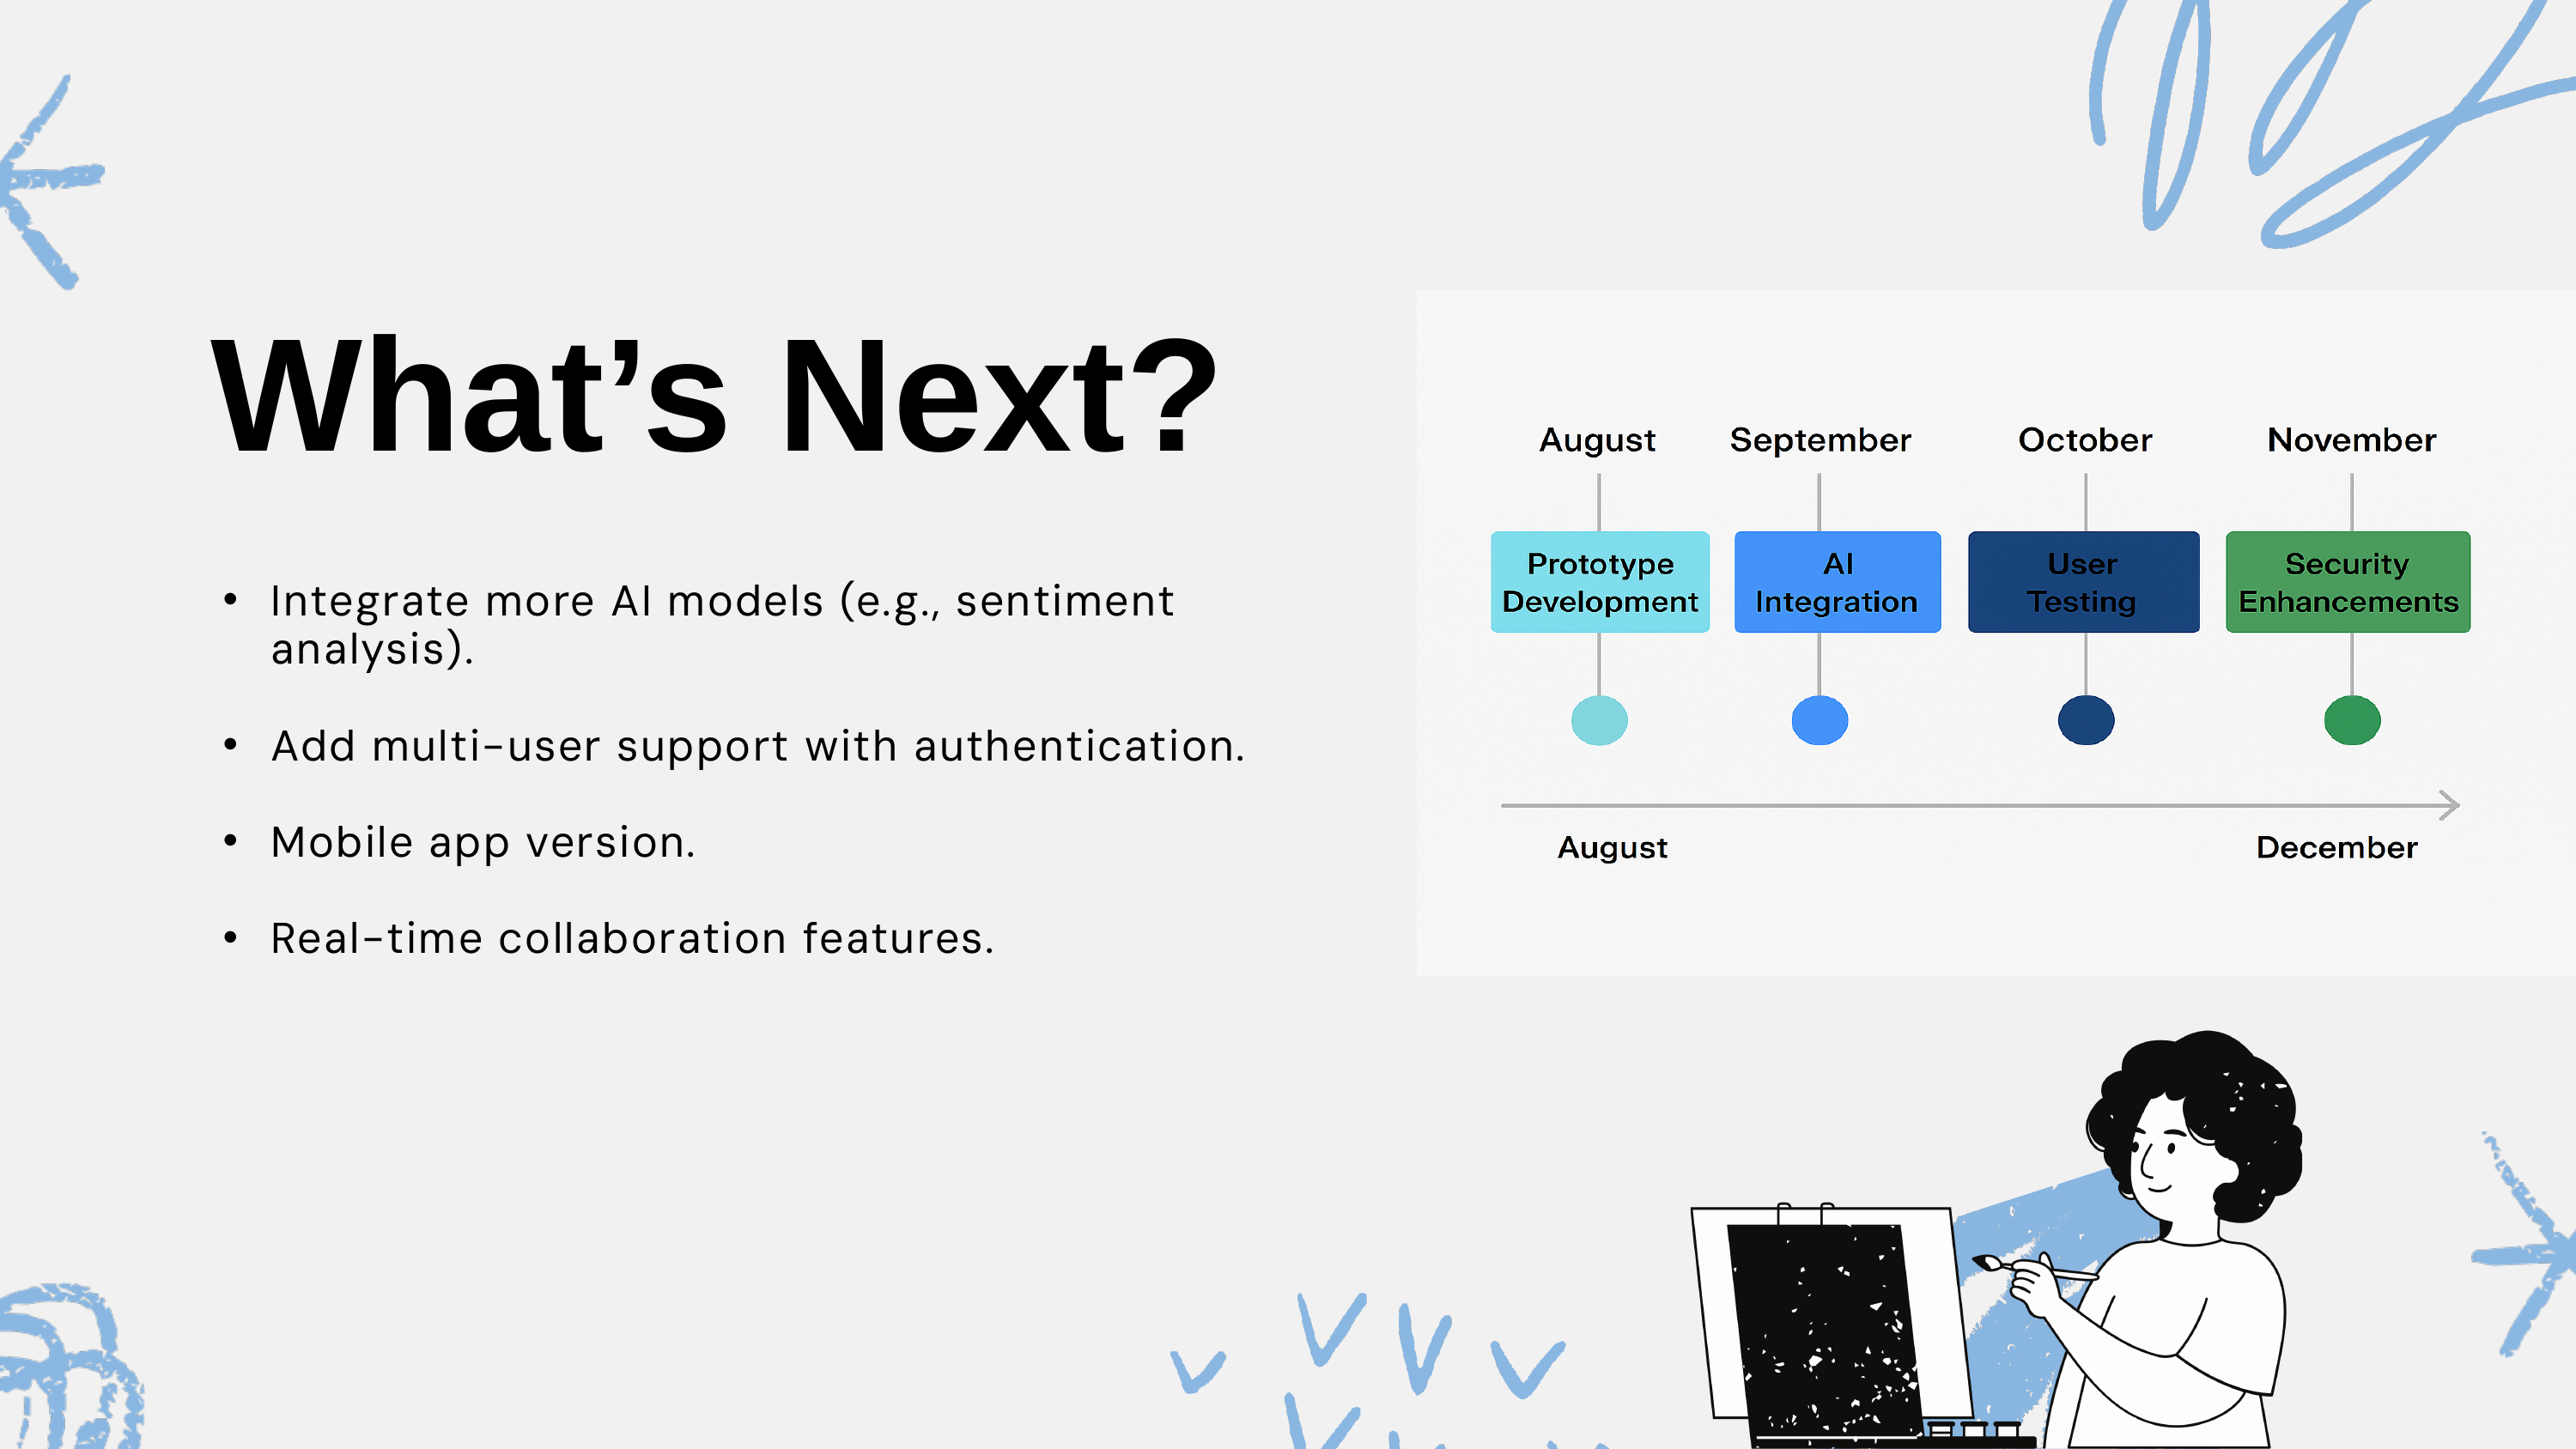

What’s Next?
Integrate more AI models (e.g., sentiment analysis).

Add multi-user support with authentication.

Mobile app version.

Real-time collaboration features.